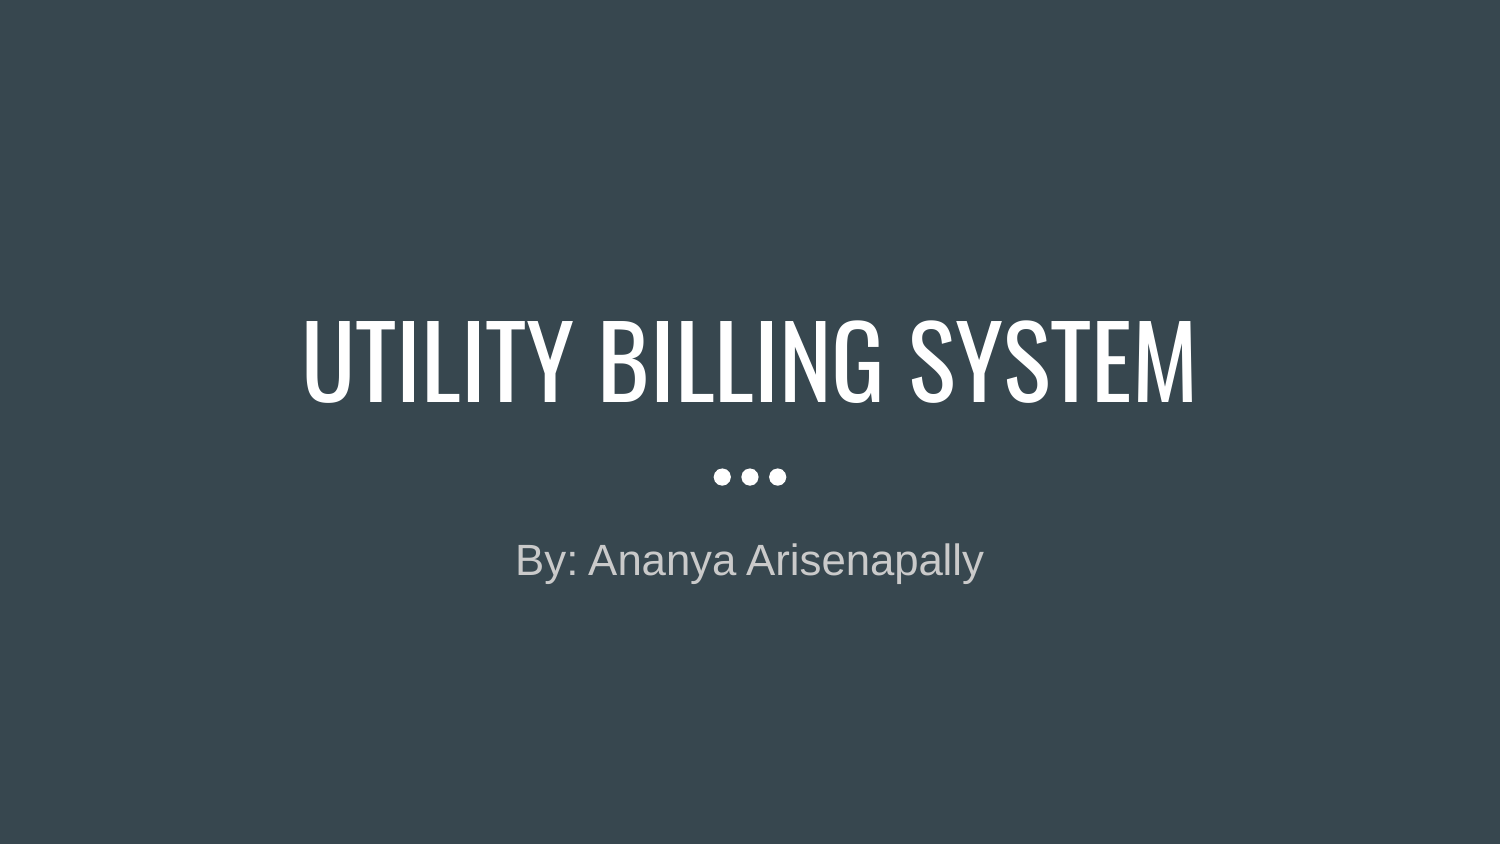

# UTILITY BILLING SYSTEM
By: Ananya Arisenapally